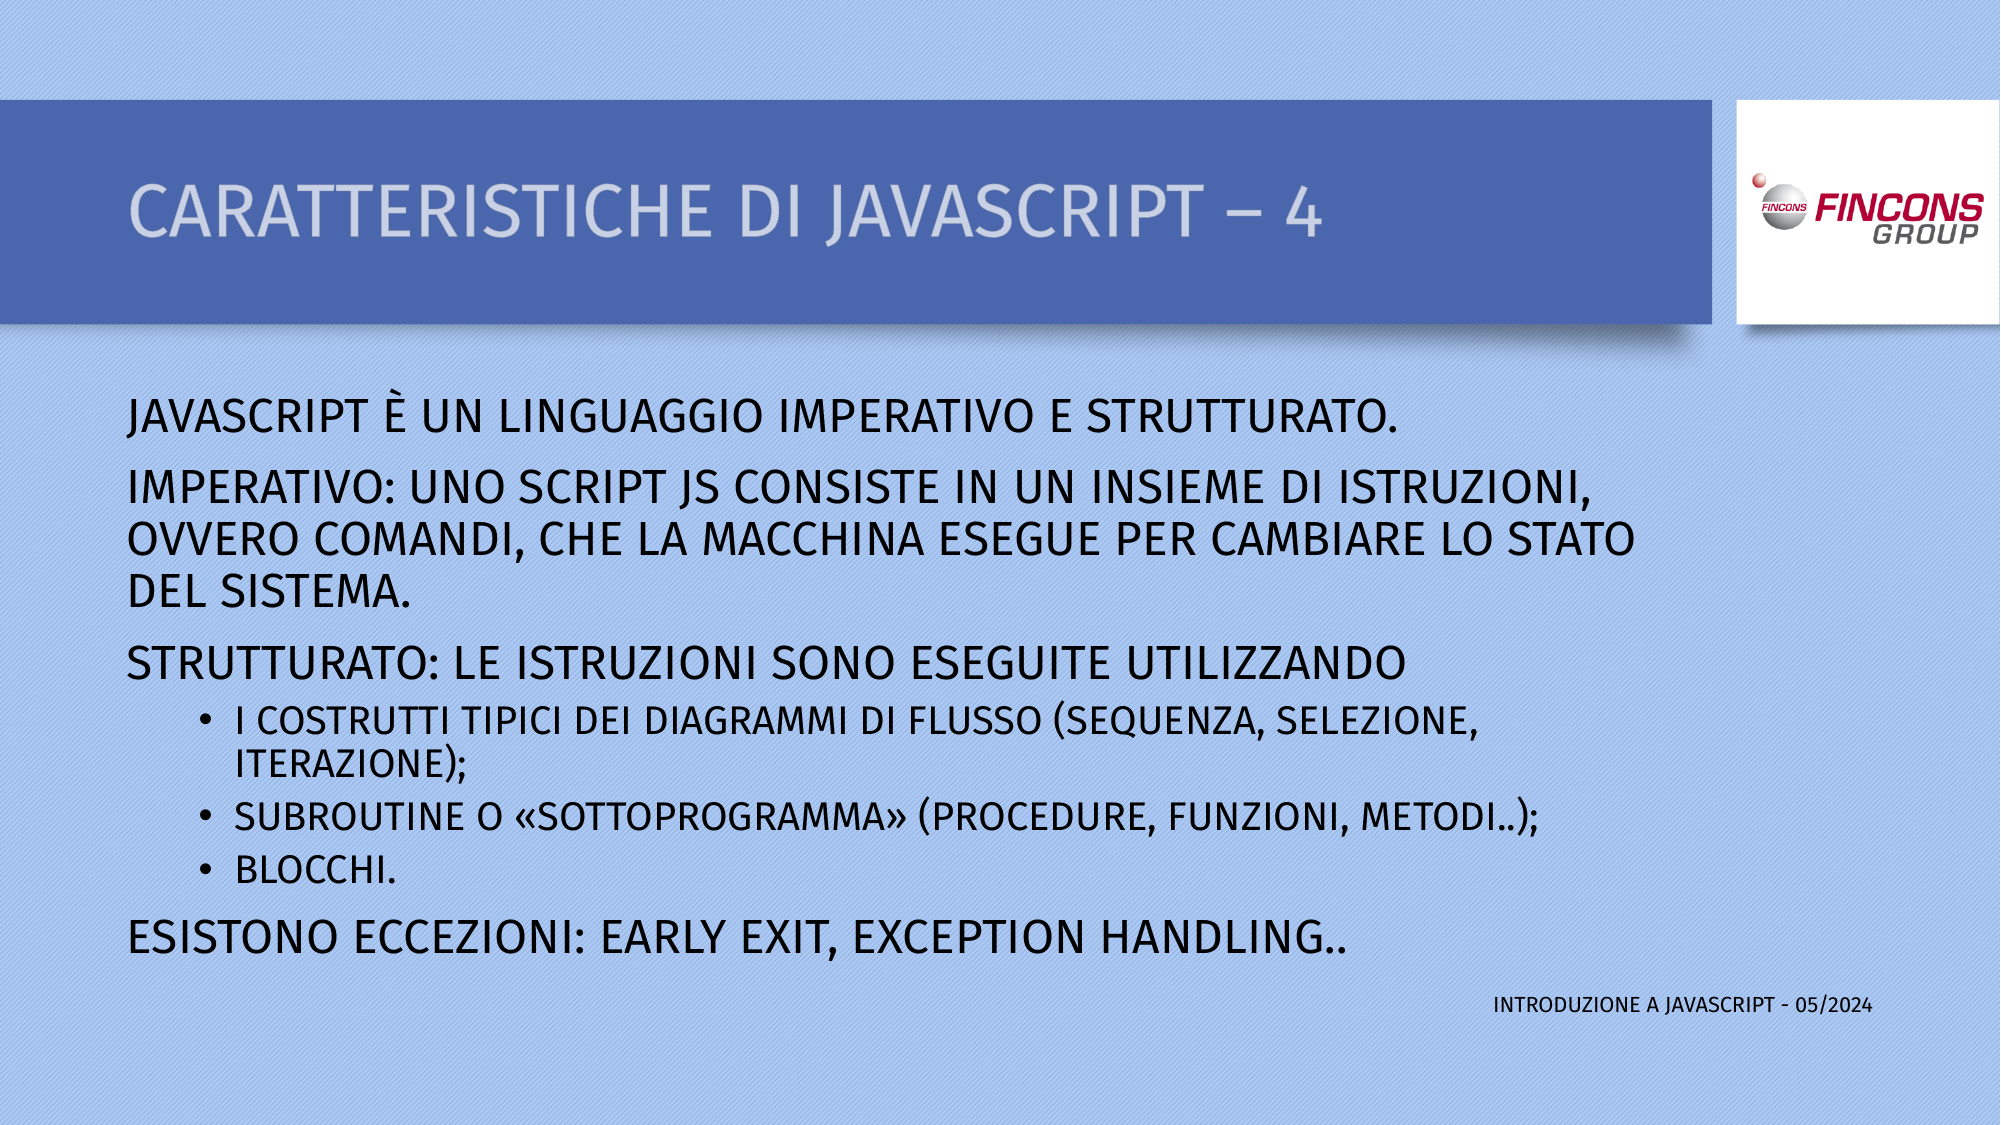

# CARATTERISTICHE DI JAVASCRIPT – 4
JAVASCRIPT È UN LINGUAGGIO IMPERATIVO E STRUTTURATO.
IMPERATIVO: UNO SCRIPT JS CONSISTE IN UN INSIEME DI ISTRUZIONI, OVVERO COMANDI, CHE LA MACCHINA ESEGUE PER CAMBIARE LO STATO DEL SISTEMA.
STRUTTURATO: LE ISTRUZIONI SONO ESEGUITE UTILIZZANDO
I COSTRUTTI TIPICI DEI DIAGRAMMI DI FLUSSO (SEQUENZA, SELEZIONE, ITERAZIONE);
SUBROUTINE O «SOTTOPROGRAMMA» (PROCEDURE, FUNZIONI, METODI..);
BLOCCHI.
ESISTONO ECCEZIONI: EARLY EXIT, EXCEPTION HANDLING..
INTRODUZIONE A JAVASCRIPT - 05/2024